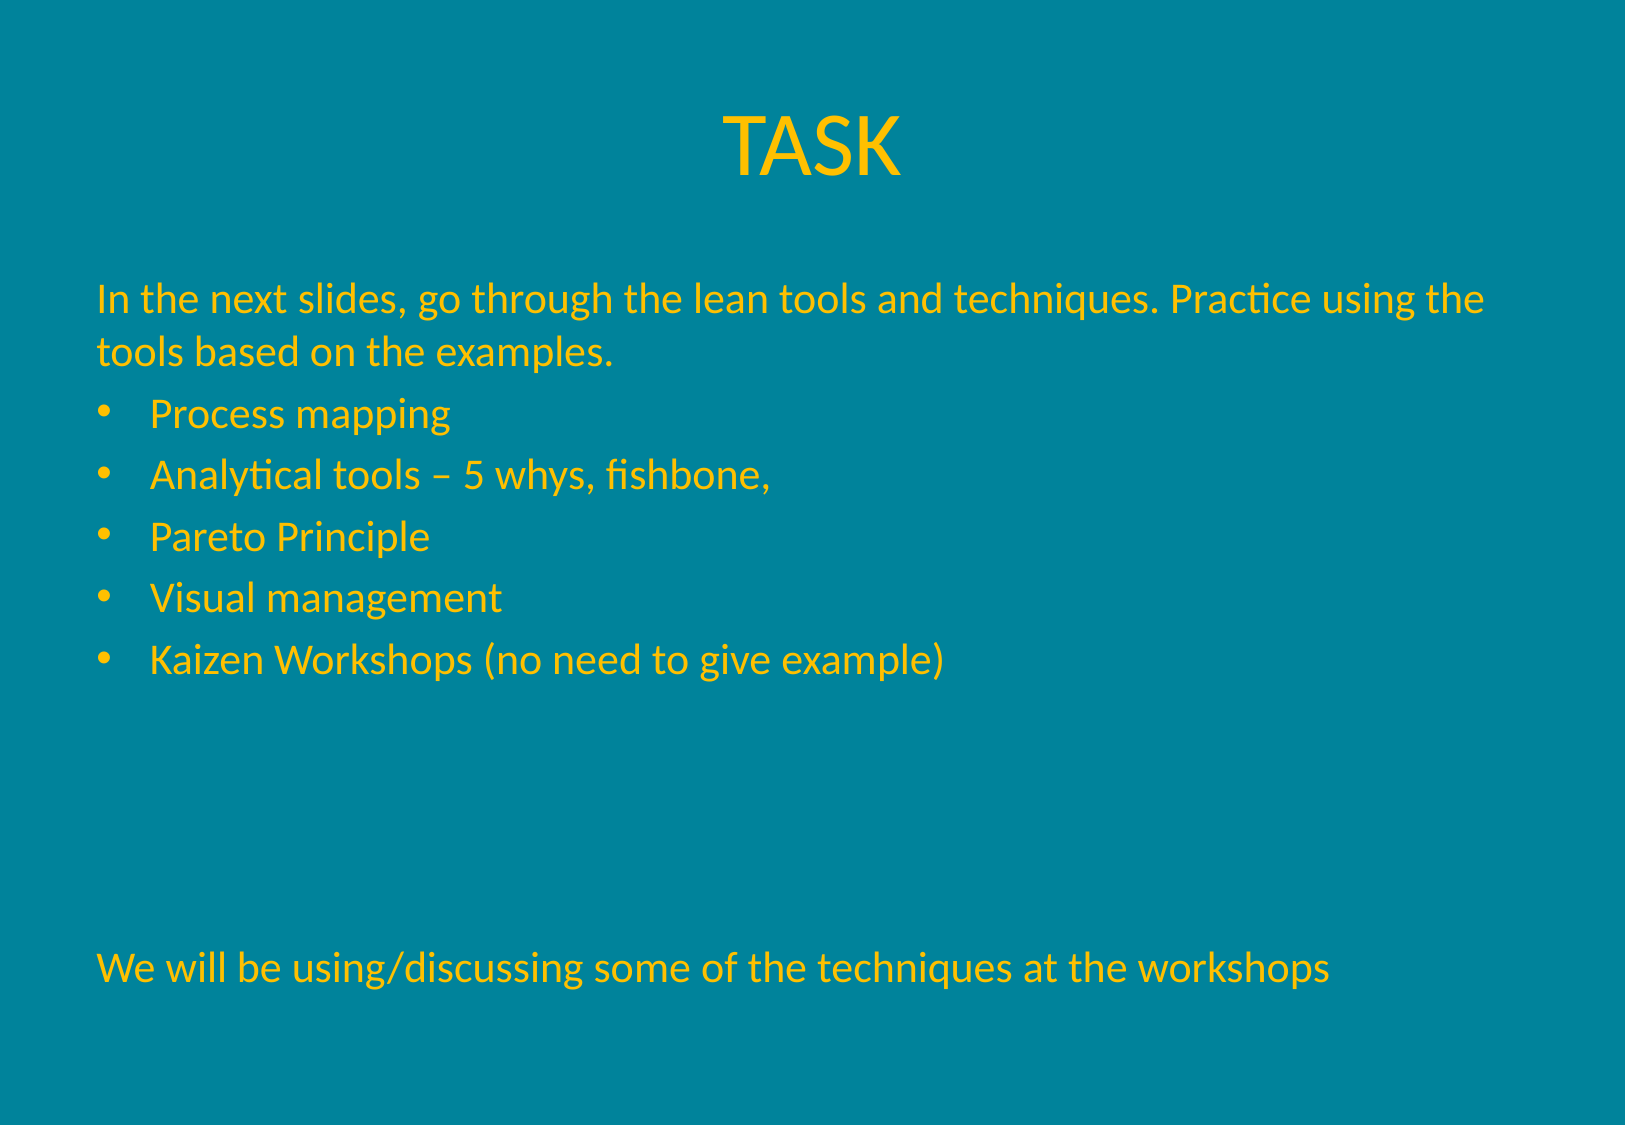

# TASK
In the next slides, go through the lean tools and techniques. Practice using the tools based on the examples.
Process mapping
Analytical tools – 5 whys, fishbone,
Pareto Principle
Visual management
Kaizen Workshops (no need to give example)

We will be using/discussing some of the techniques at the workshops